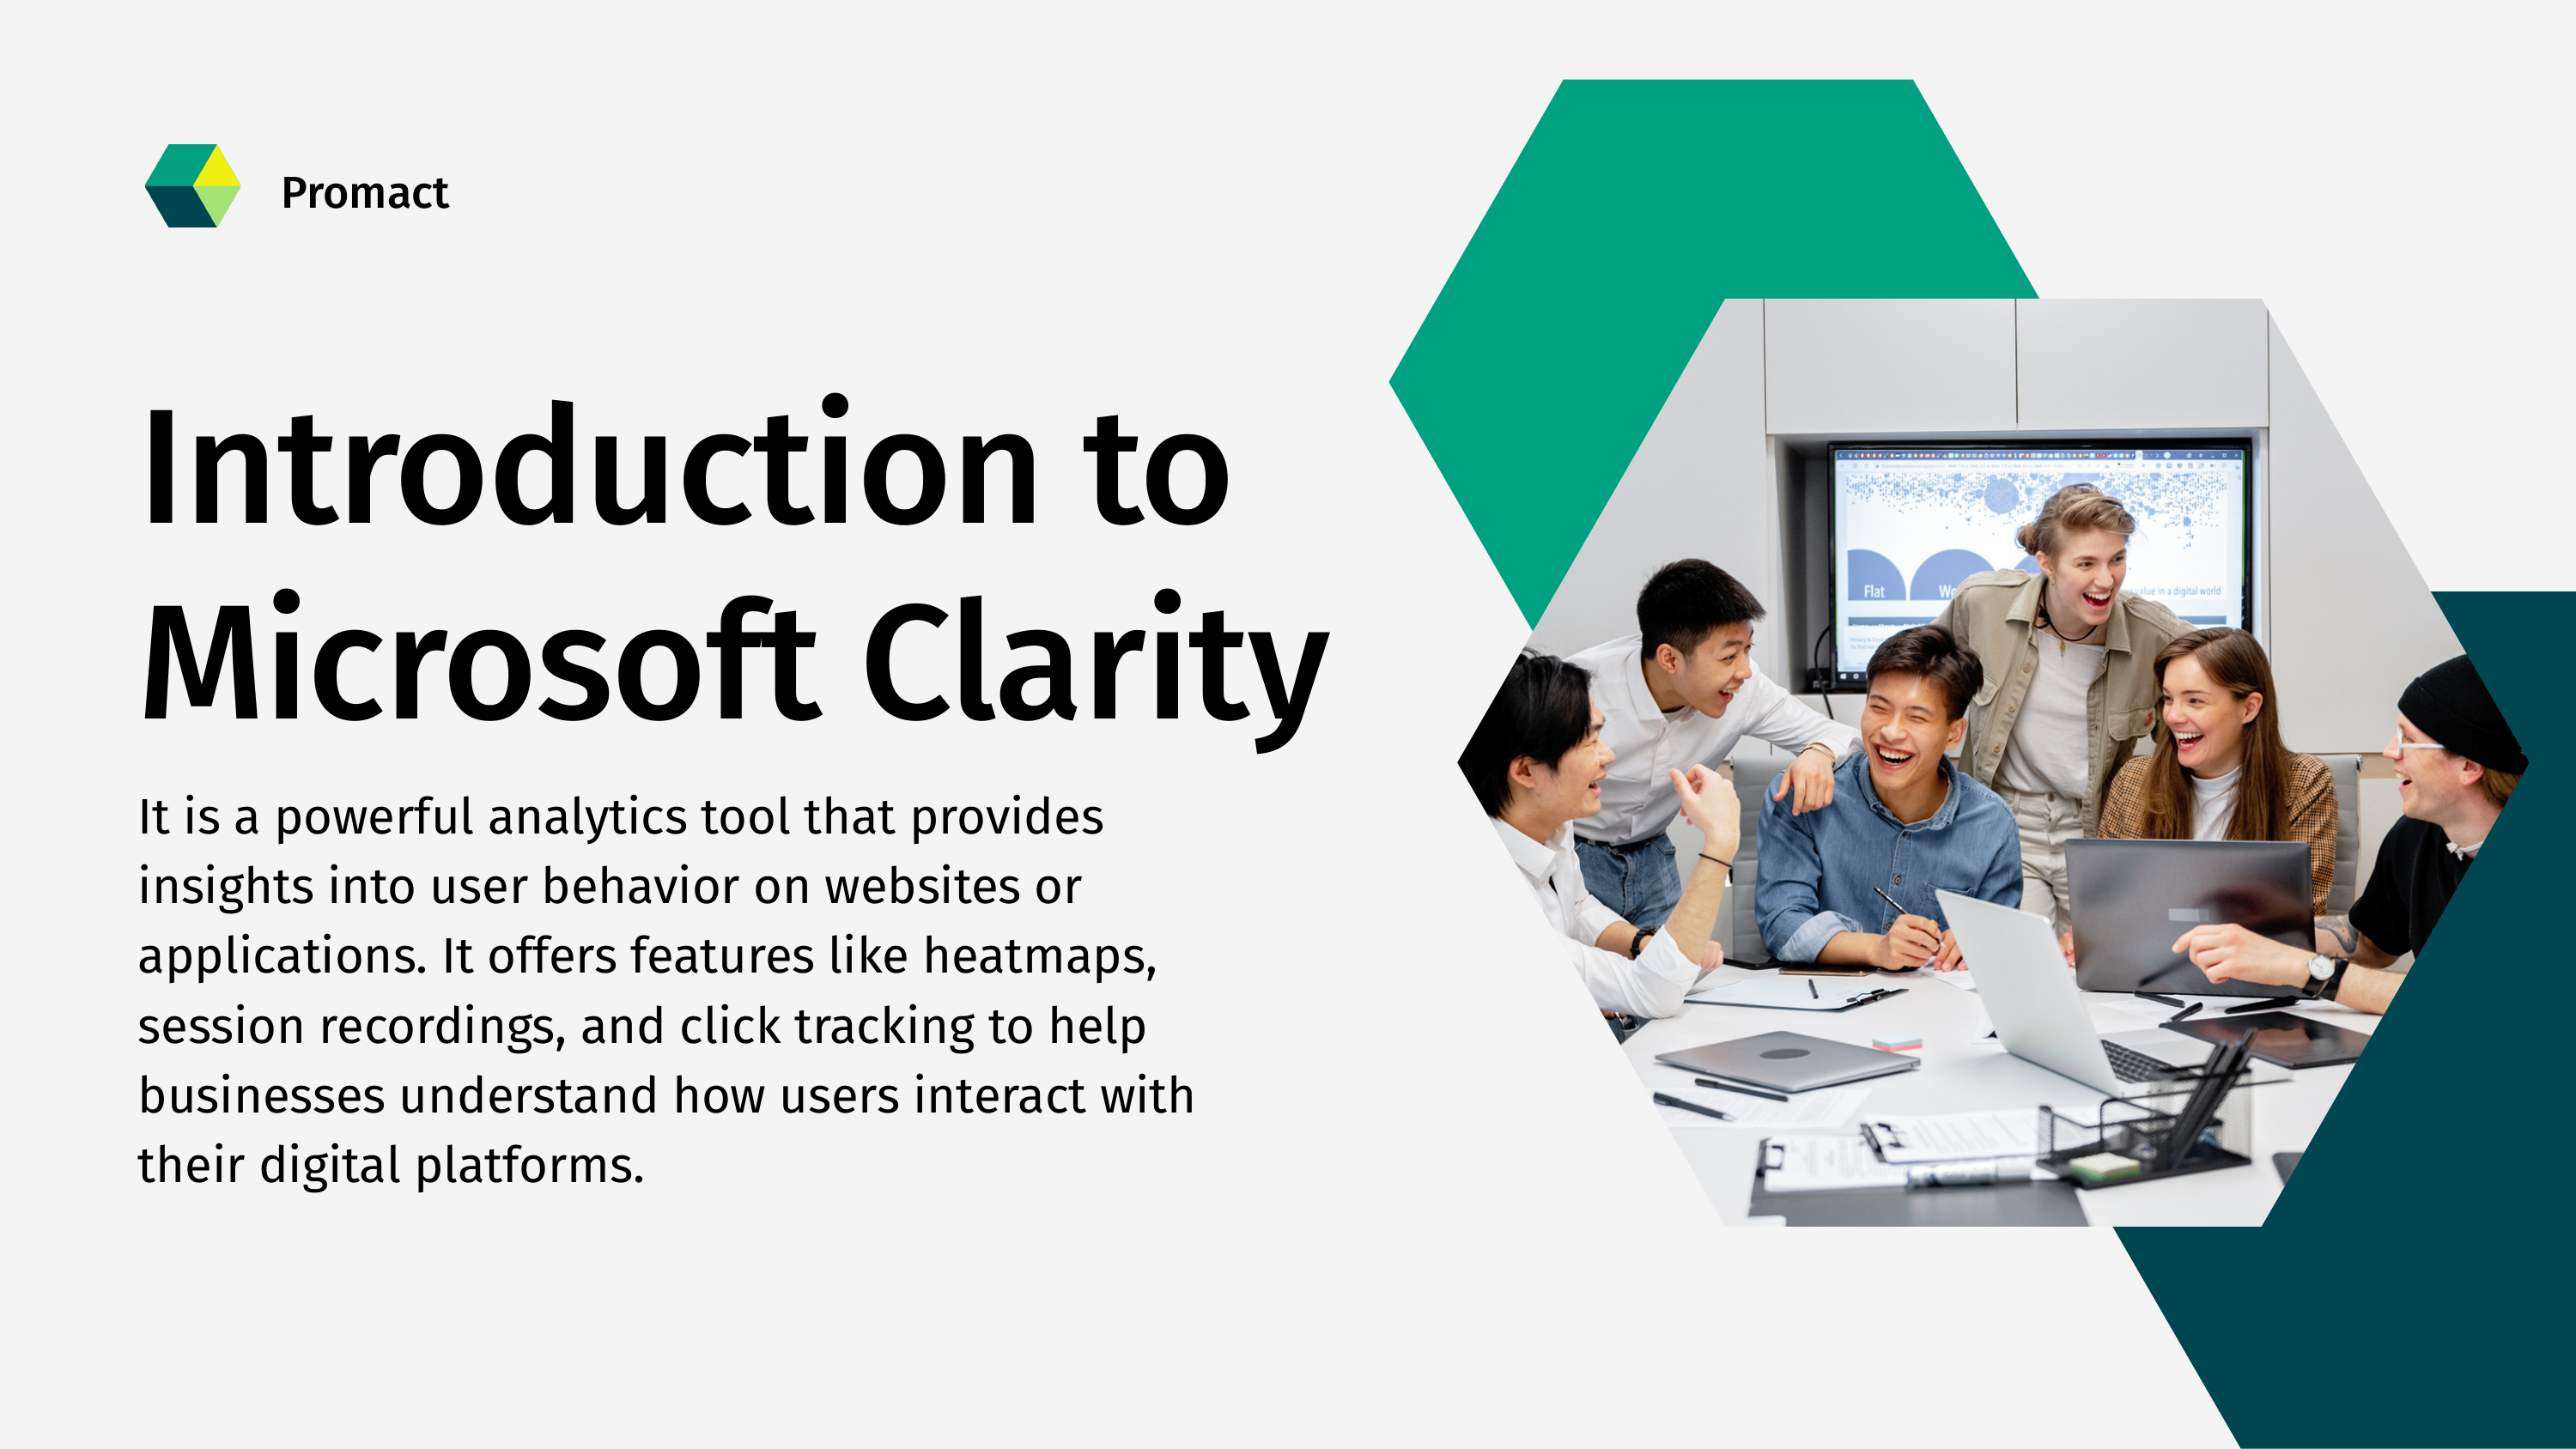

Promact

Introduction to
Microsoft Clarity
It is a powerful analytics tool that provides insights into user behavior on websites or applications. It offers features like heatmaps, session recordings, and click tracking to help businesses understand how users interact with their digital platforms.